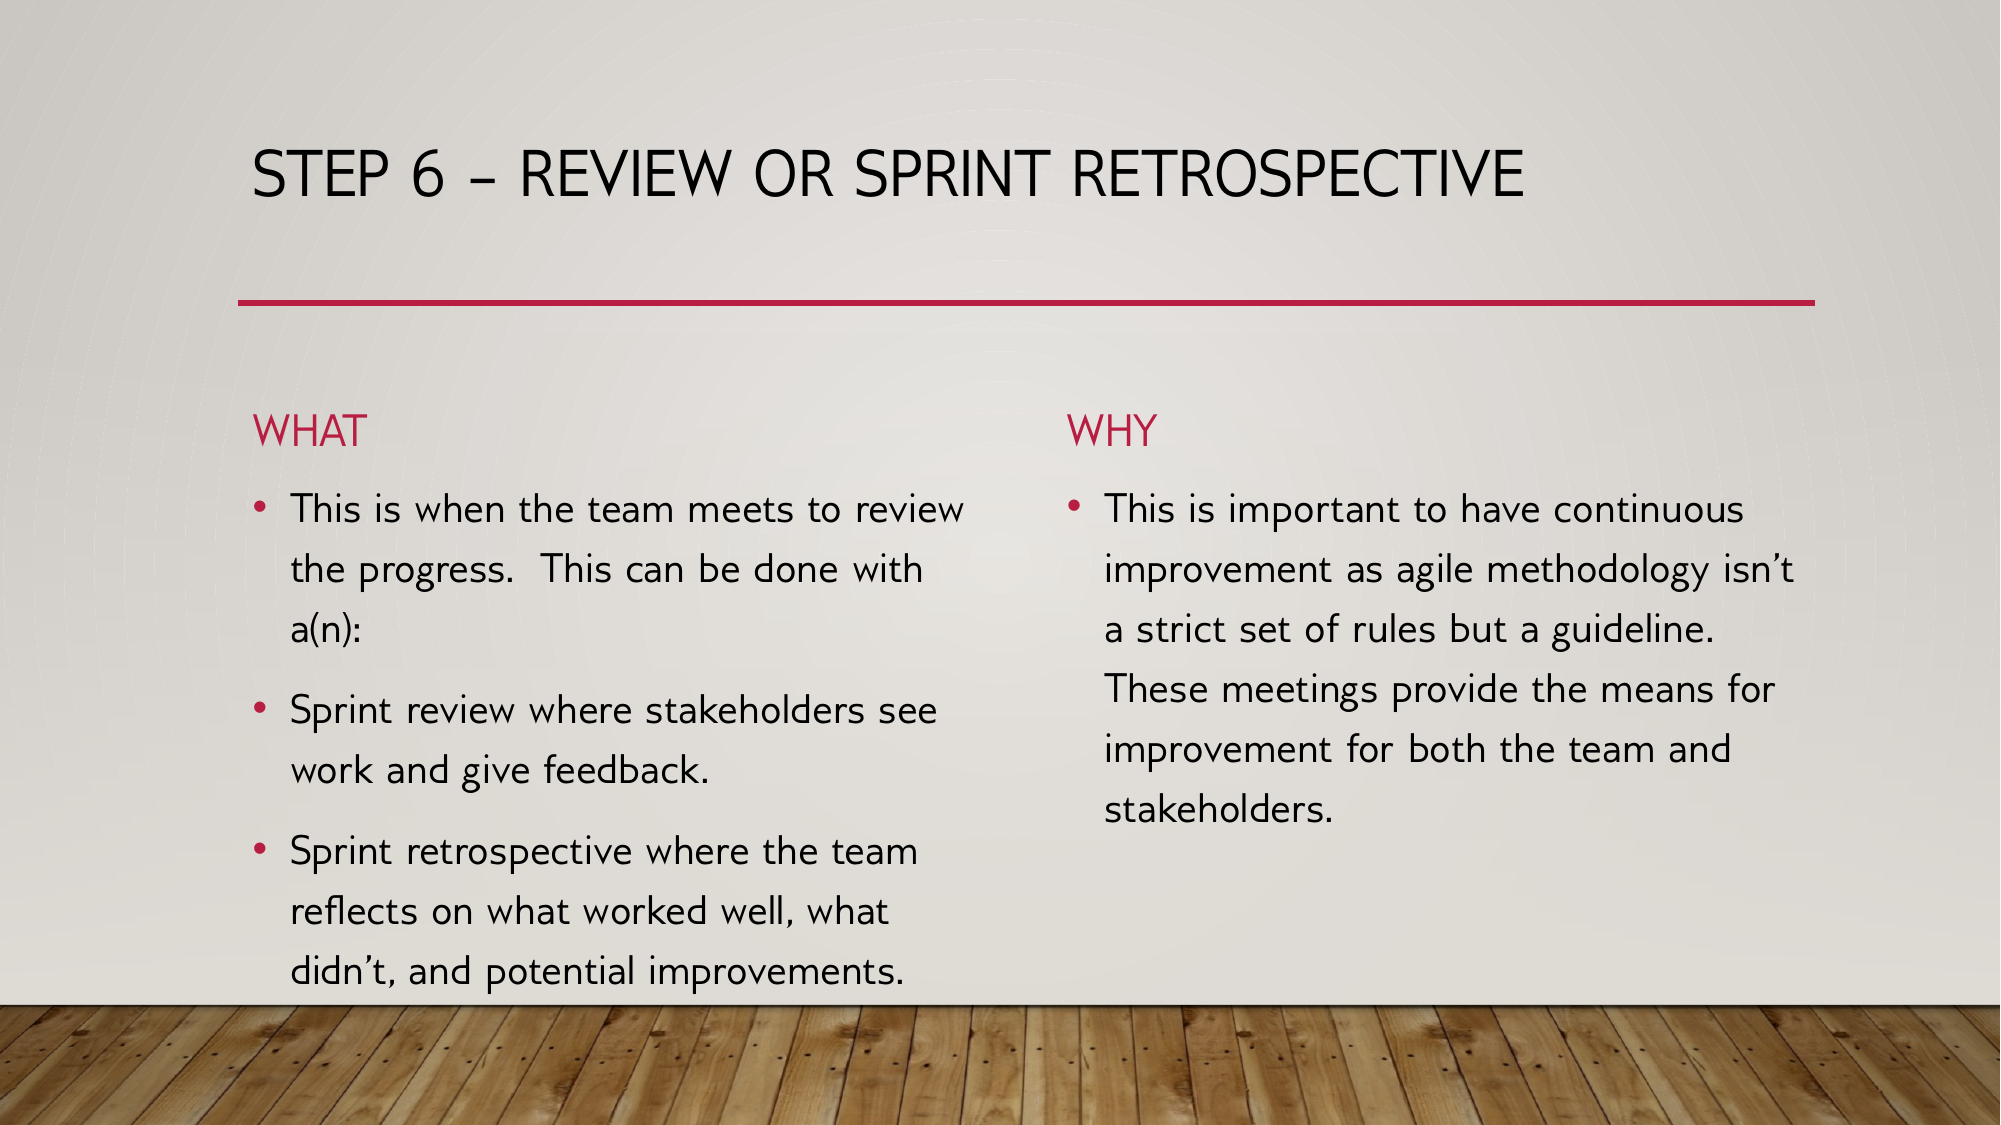

# Step 6 – review or sprint retrospective
what
why
This is important to have continuous improvement as agile methodology isn’t a strict set of rules but a guideline.  These meetings provide the means for improvement for both the team and stakeholders.
This is when the team meets to review the progress.  This can be done with a(n):
Sprint review where stakeholders see work and give feedback.
Sprint retrospective where the team reflects on what worked well, what didn’t, and potential improvements.